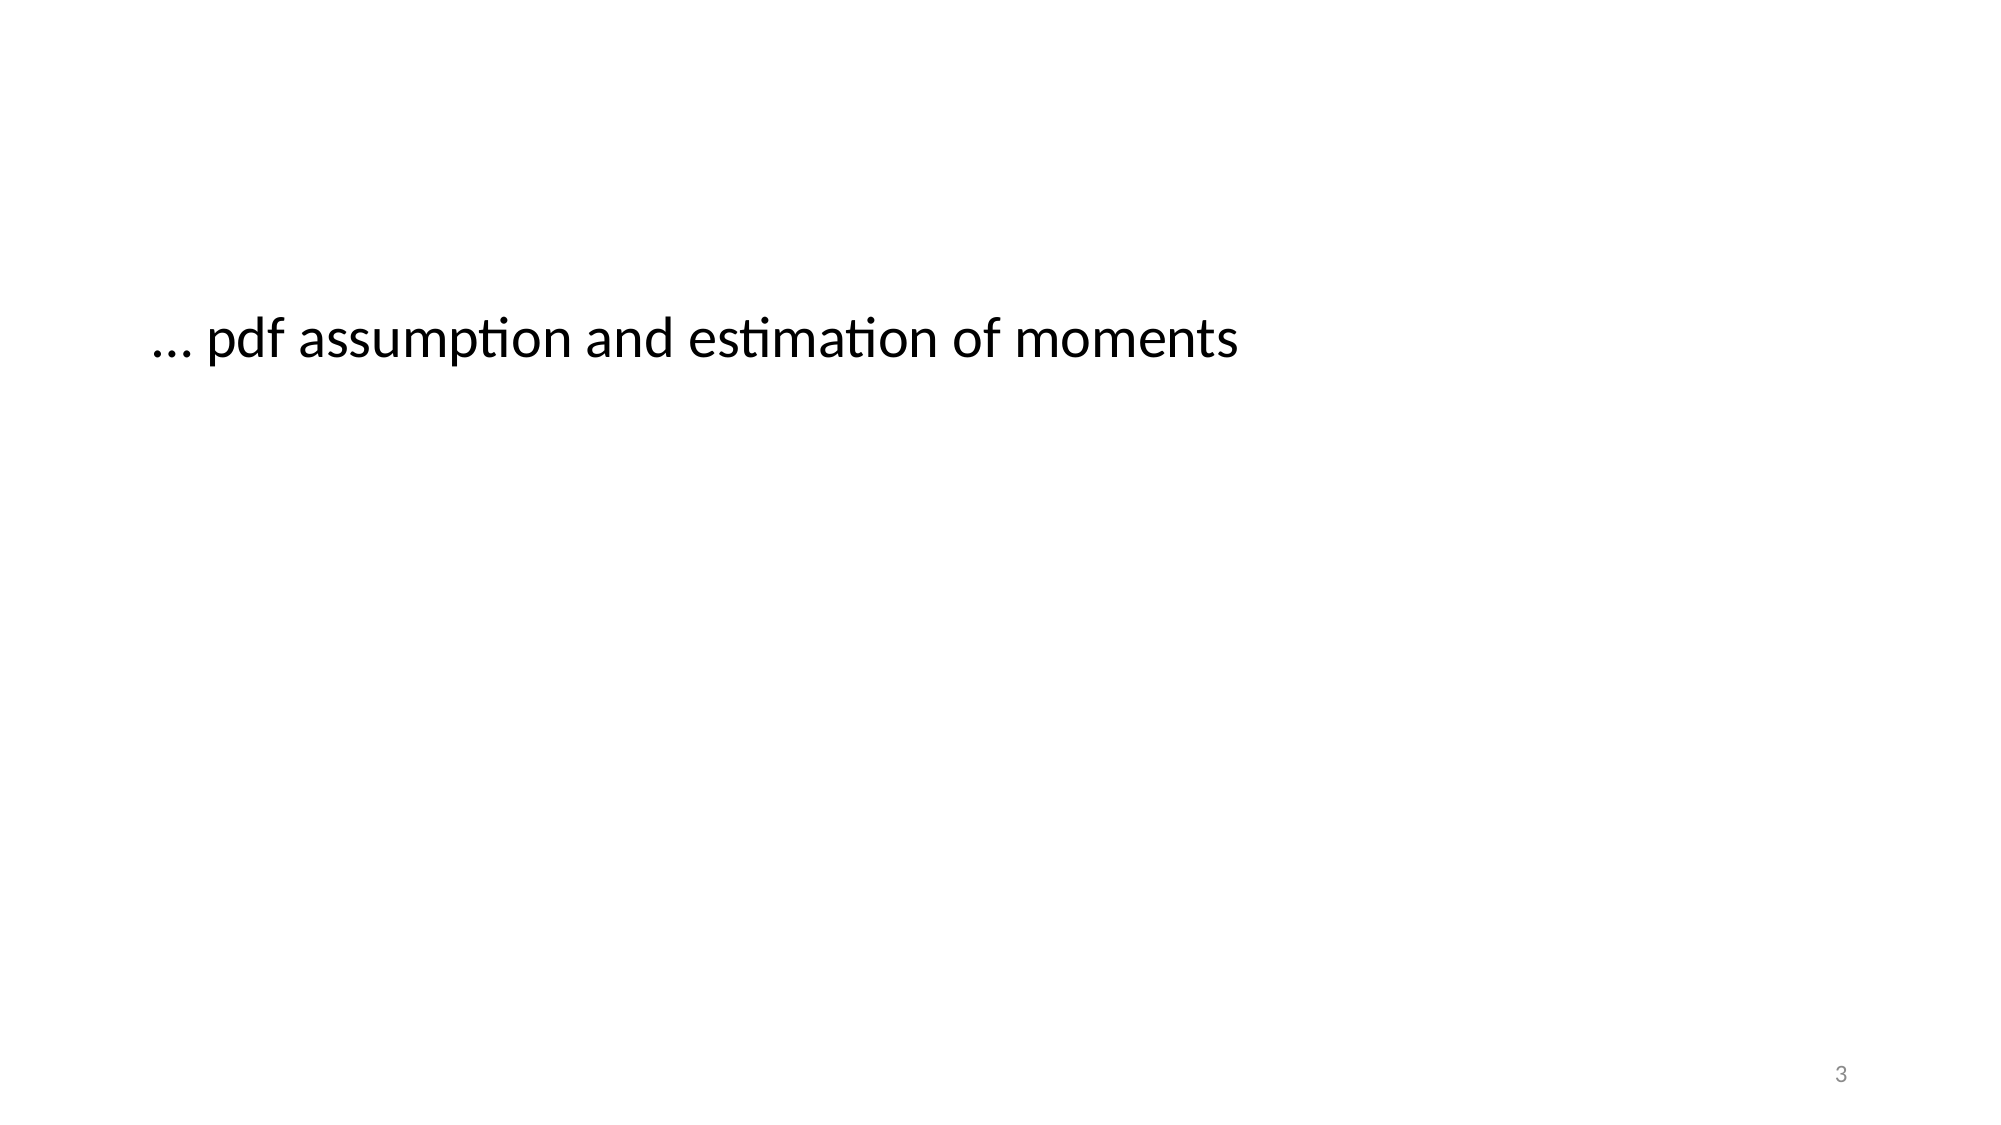

#
… pdf assumption and estimation of moments
3